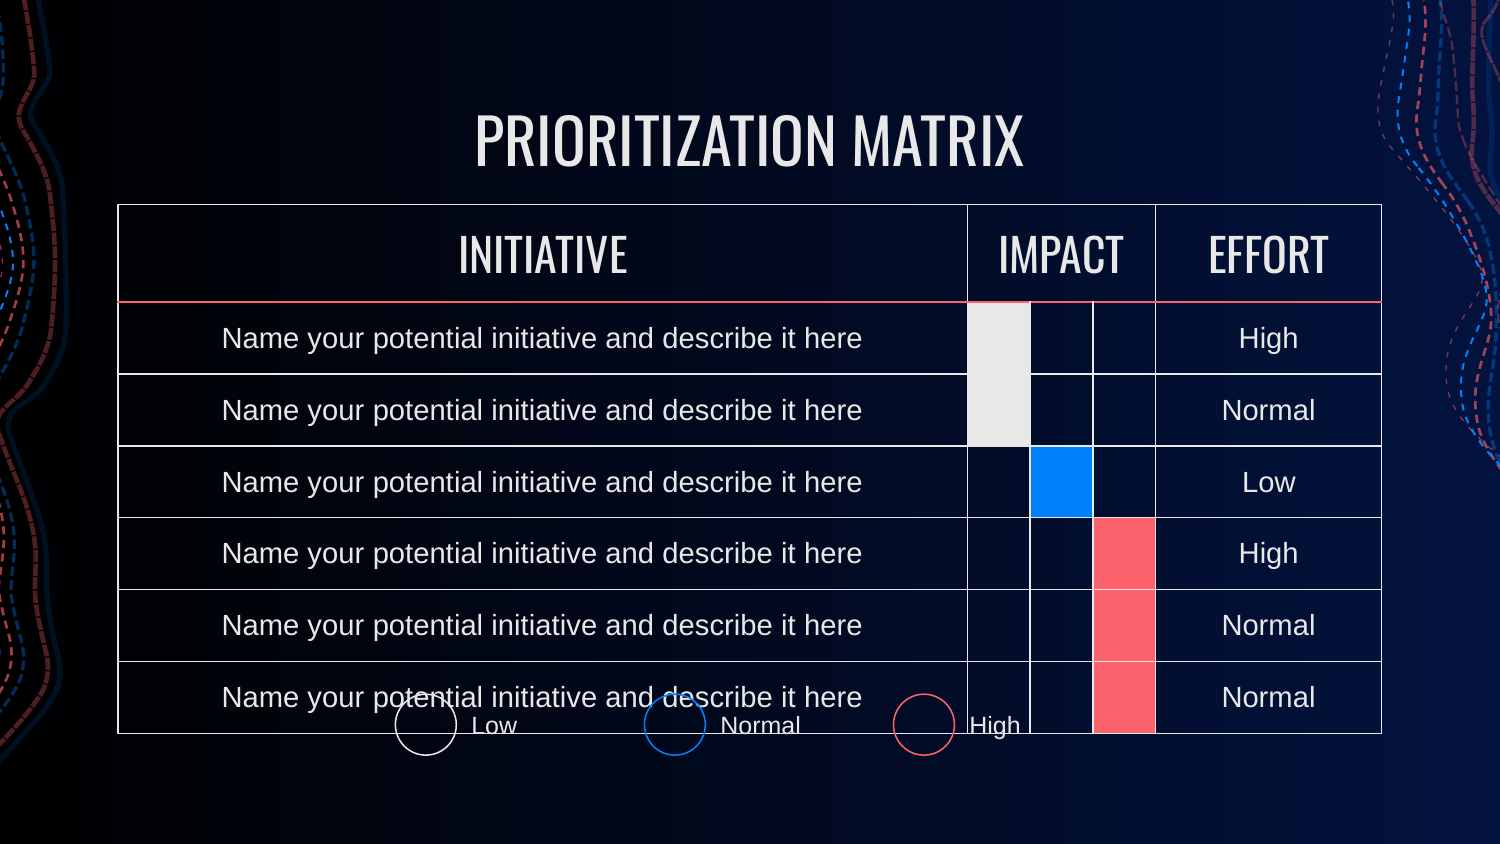

# PRIORITIZATION MATRIX
| INITIATIVE | IMPACT |  |  | EFFORT |
| --- | --- | --- | --- | --- |
| Name your potential initiative and describe it here |  |  |  | High |
| Name your potential initiative and describe it here |  |  |  | Normal |
| Name your potential initiative and describe it here |  |  |  | Low |
| Name your potential initiative and describe it here |  |  |  | High |
| Name your potential initiative and describe it here |  |  |  | Normal |
| Name your potential initiative and describe it here |  |  |  | Normal |

Low
Normal
High